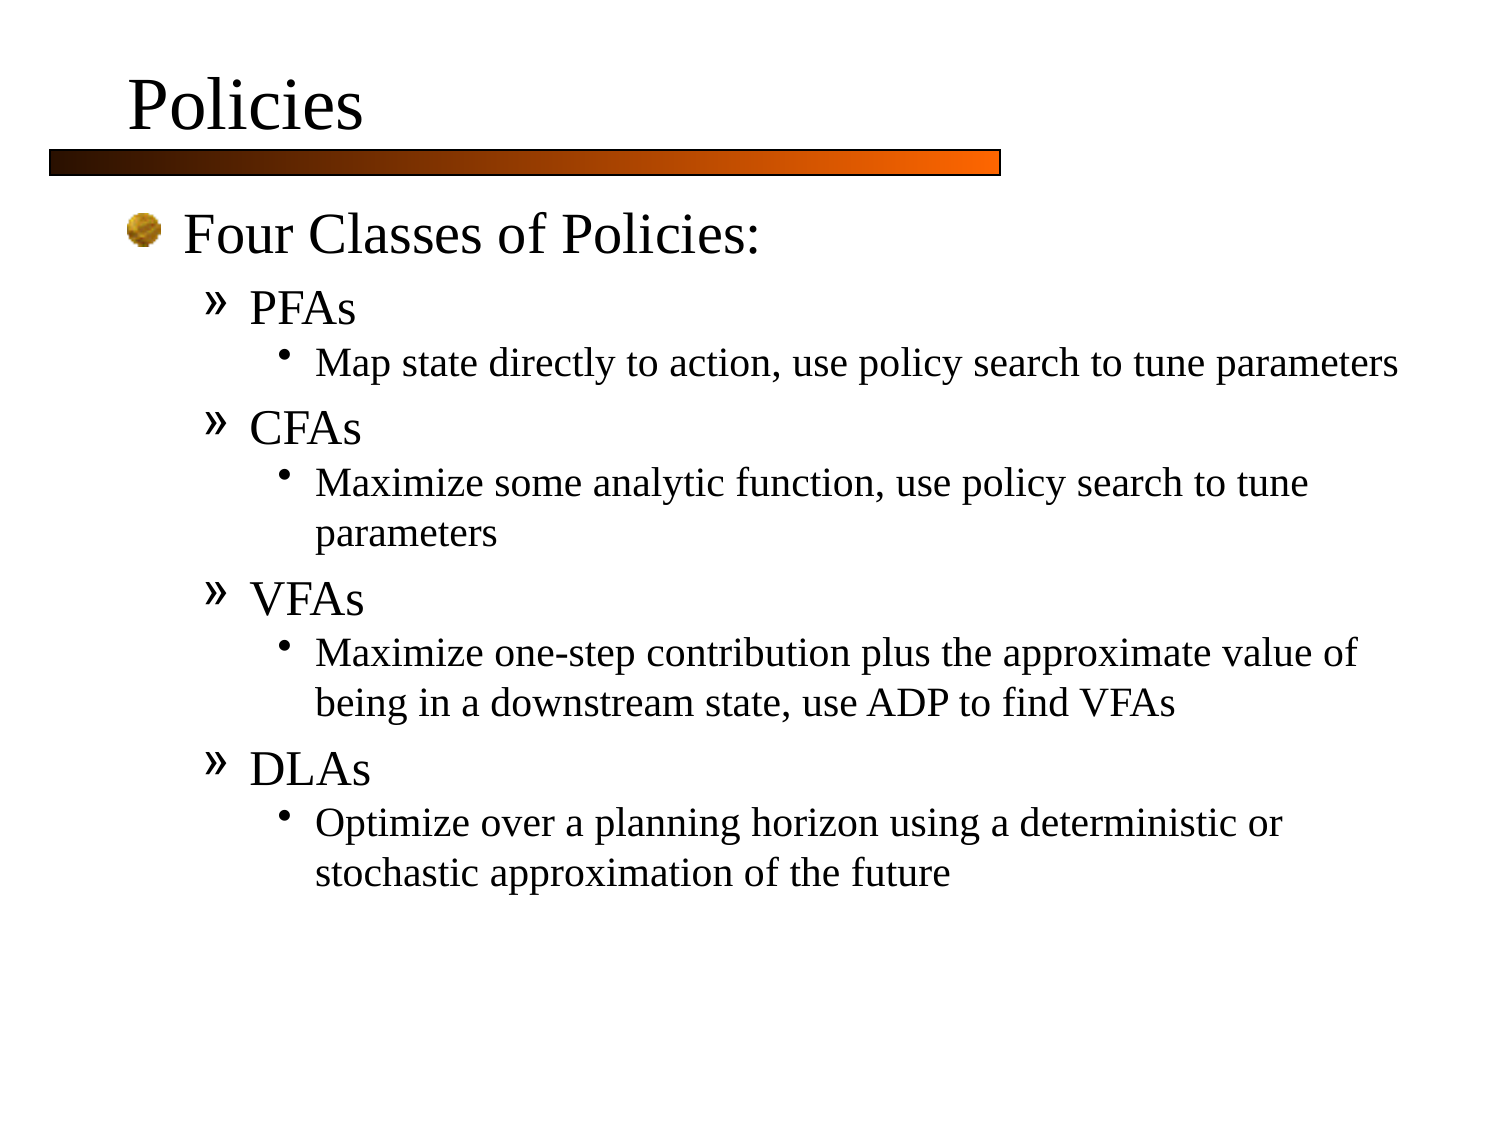

# Policies
Four Classes of Policies:
PFAs
Map state directly to action, use policy search to tune parameters
CFAs
Maximize some analytic function, use policy search to tune parameters
VFAs
Maximize one-step contribution plus the approximate value of being in a downstream state, use ADP to find VFAs
DLAs
Optimize over a planning horizon using a deterministic or stochastic approximation of the future